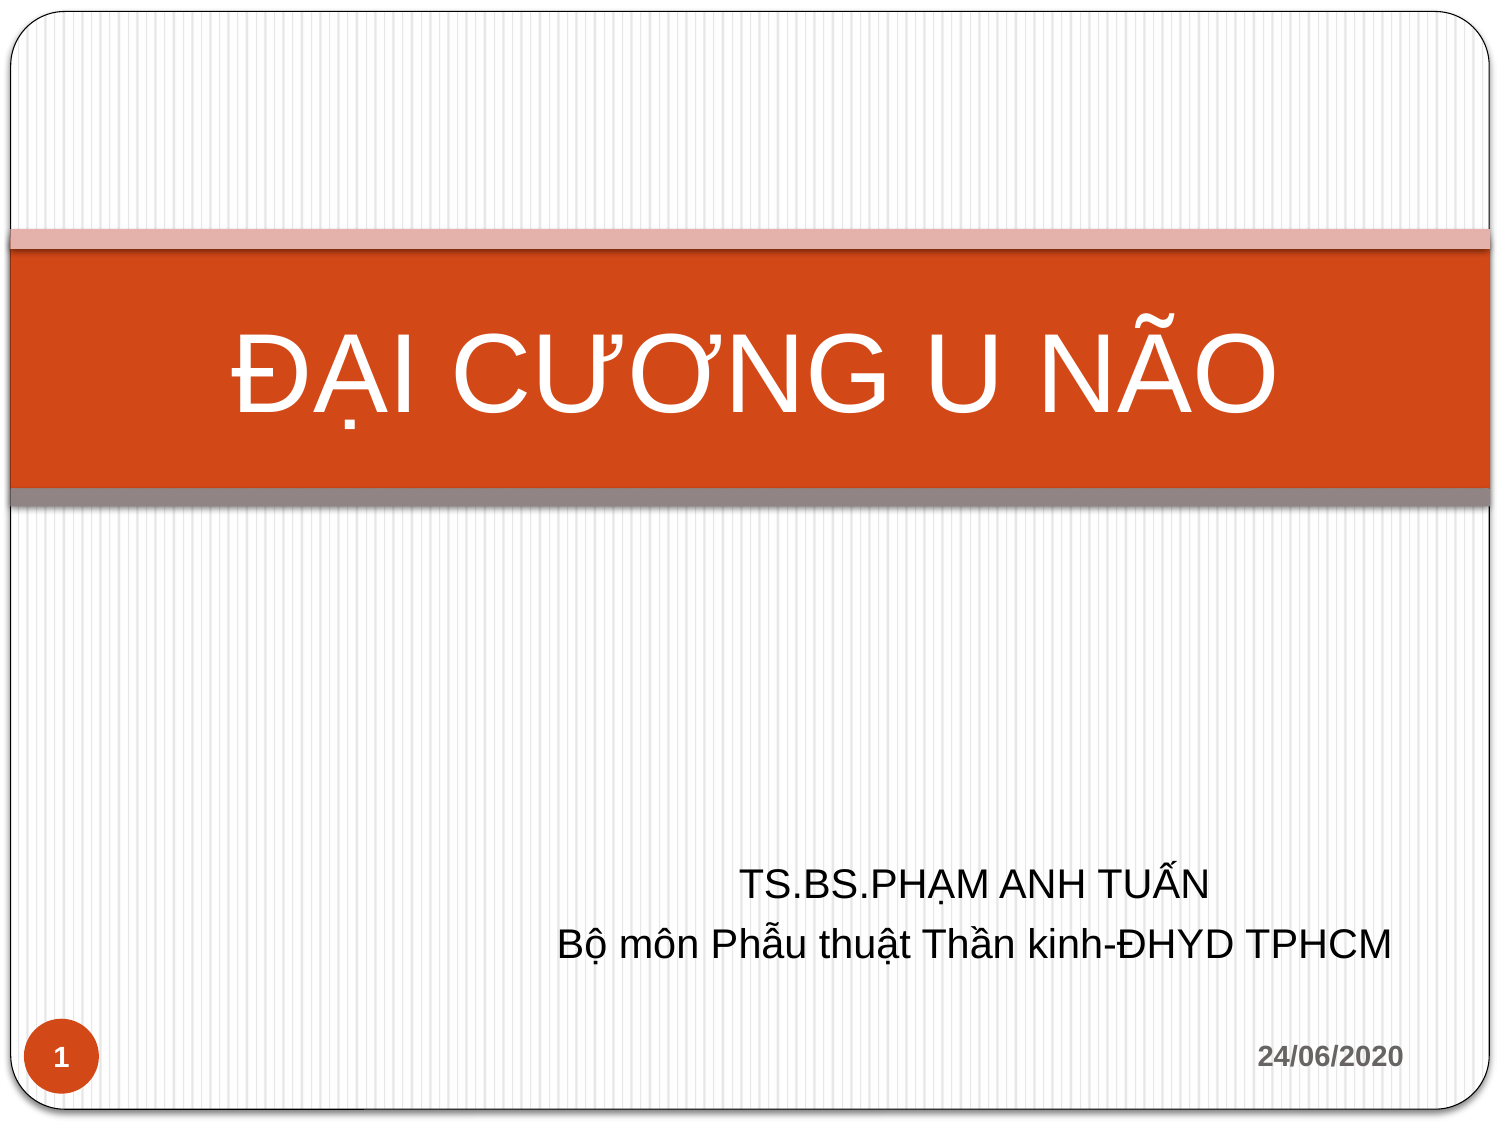

# ĐẠI CƯƠNG U NÃO
TS.BS.PHẠM ANH TUẤN
Bộ môn Phẫu thuật Thần kinh-ĐHYD TPHCM
24/06/2020
1